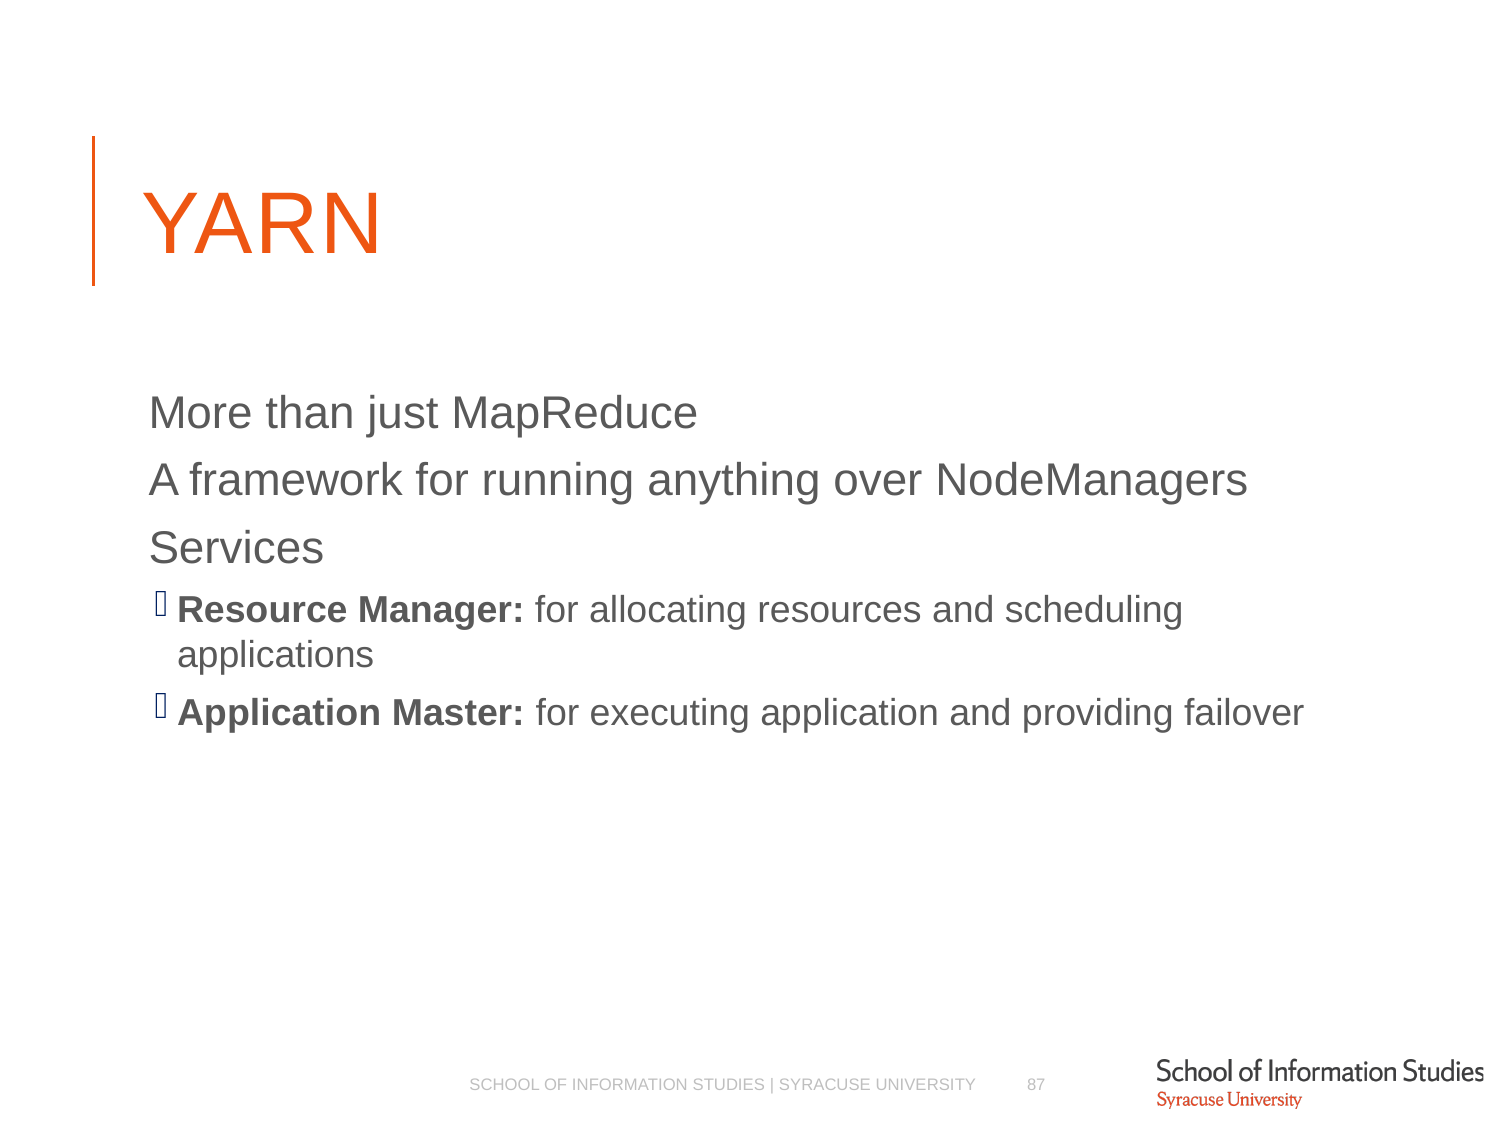

# YARN
More than just MapReduce
A framework for running anything over NodeManagers
Services
Resource Manager: for allocating resources and scheduling applications
Application Master: for executing application and providing failover
School of Information Studies | Syracuse University
87